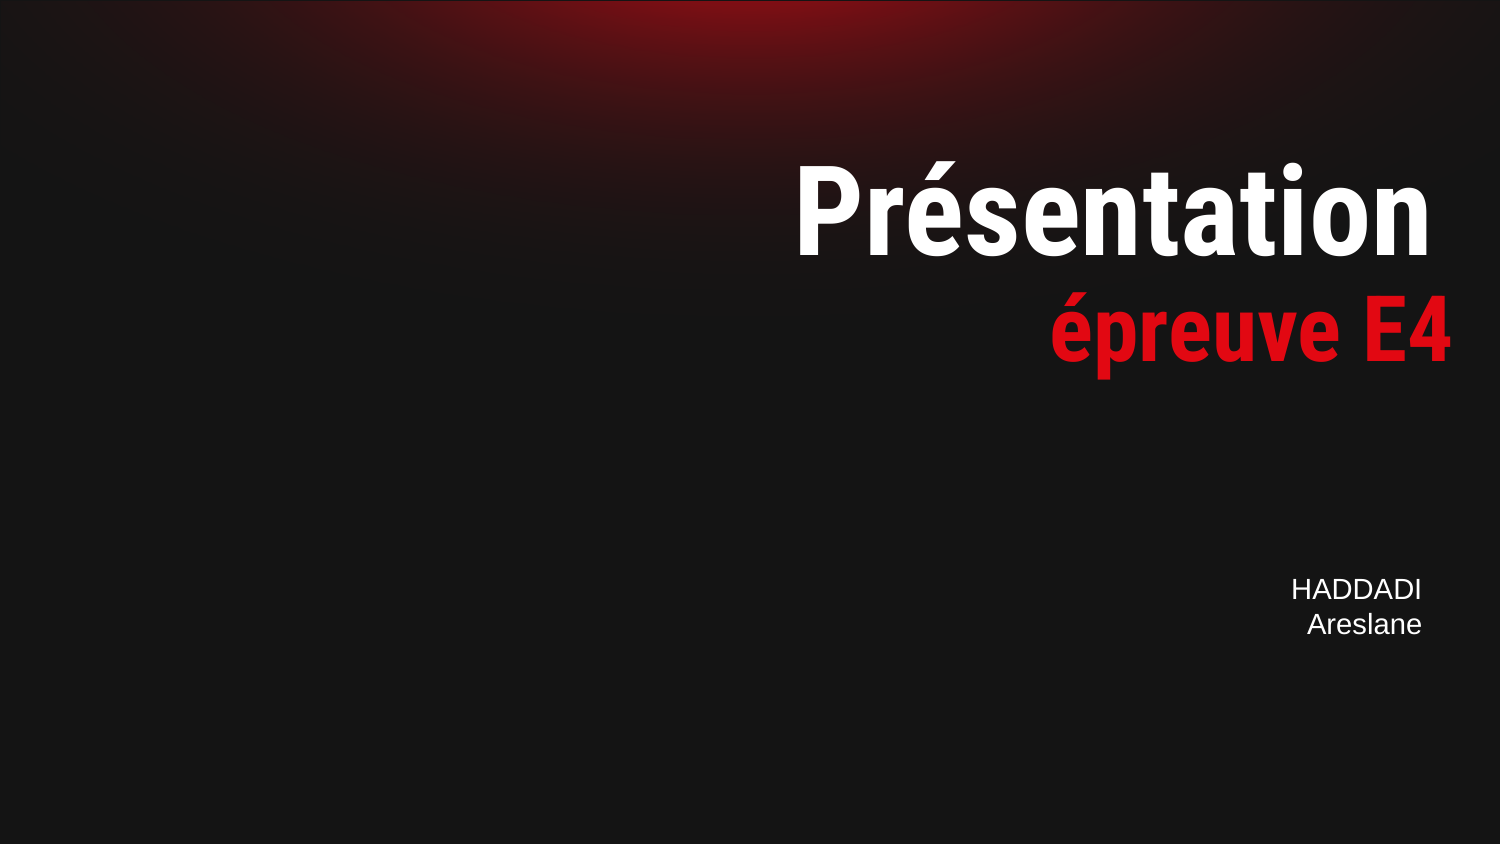

# Présentation épreuve E4
HADDADI
Areslane
Here is where your presentations begins